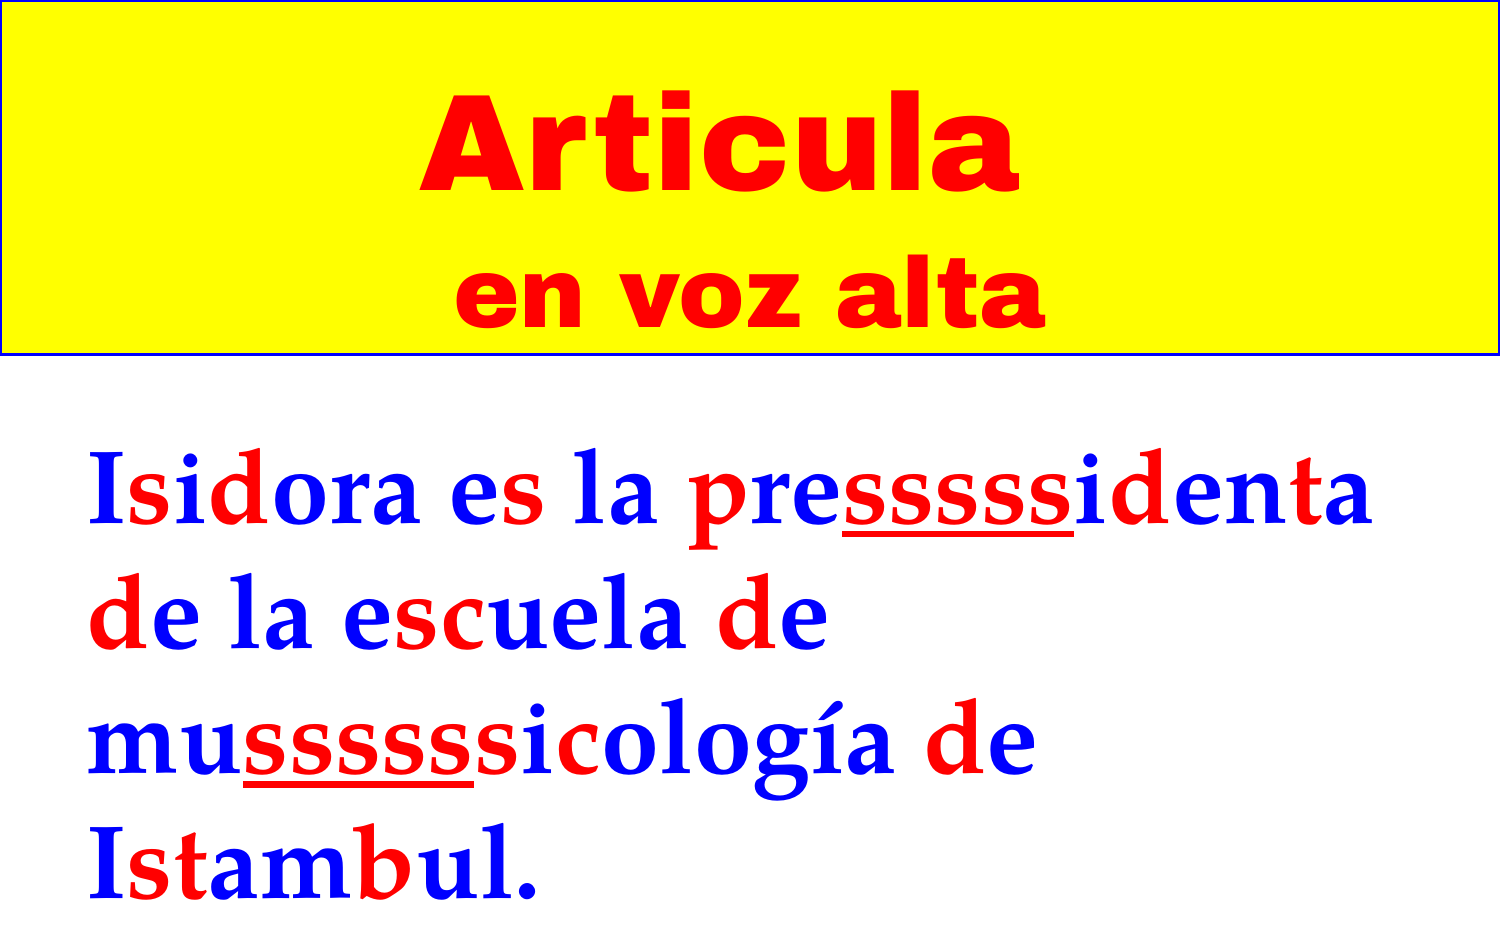

Articula
en voz alta
Isidora es la presssssidenta de la escuela de mussssssicología de
Istambul.